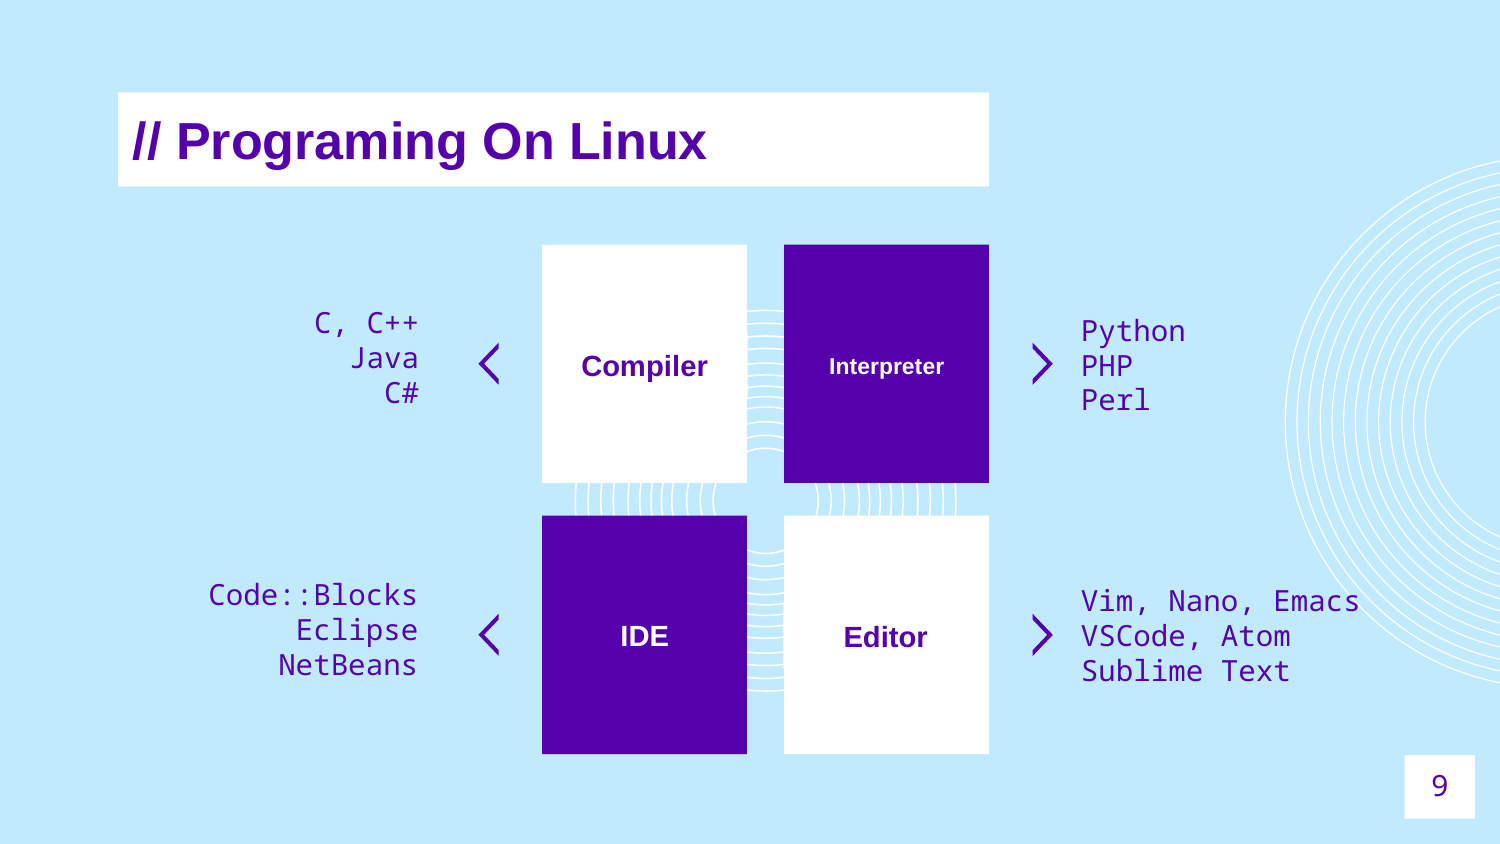

# // Programing On Linux

C, C++
Java
C#
Python
PHP
Perl
Compiler
Interpreter

Code::Blocks
Eclipse
NetBeans
Vim, Nano, Emacs
VSCode, Atom
Sublime Text
IDE
Editor

9